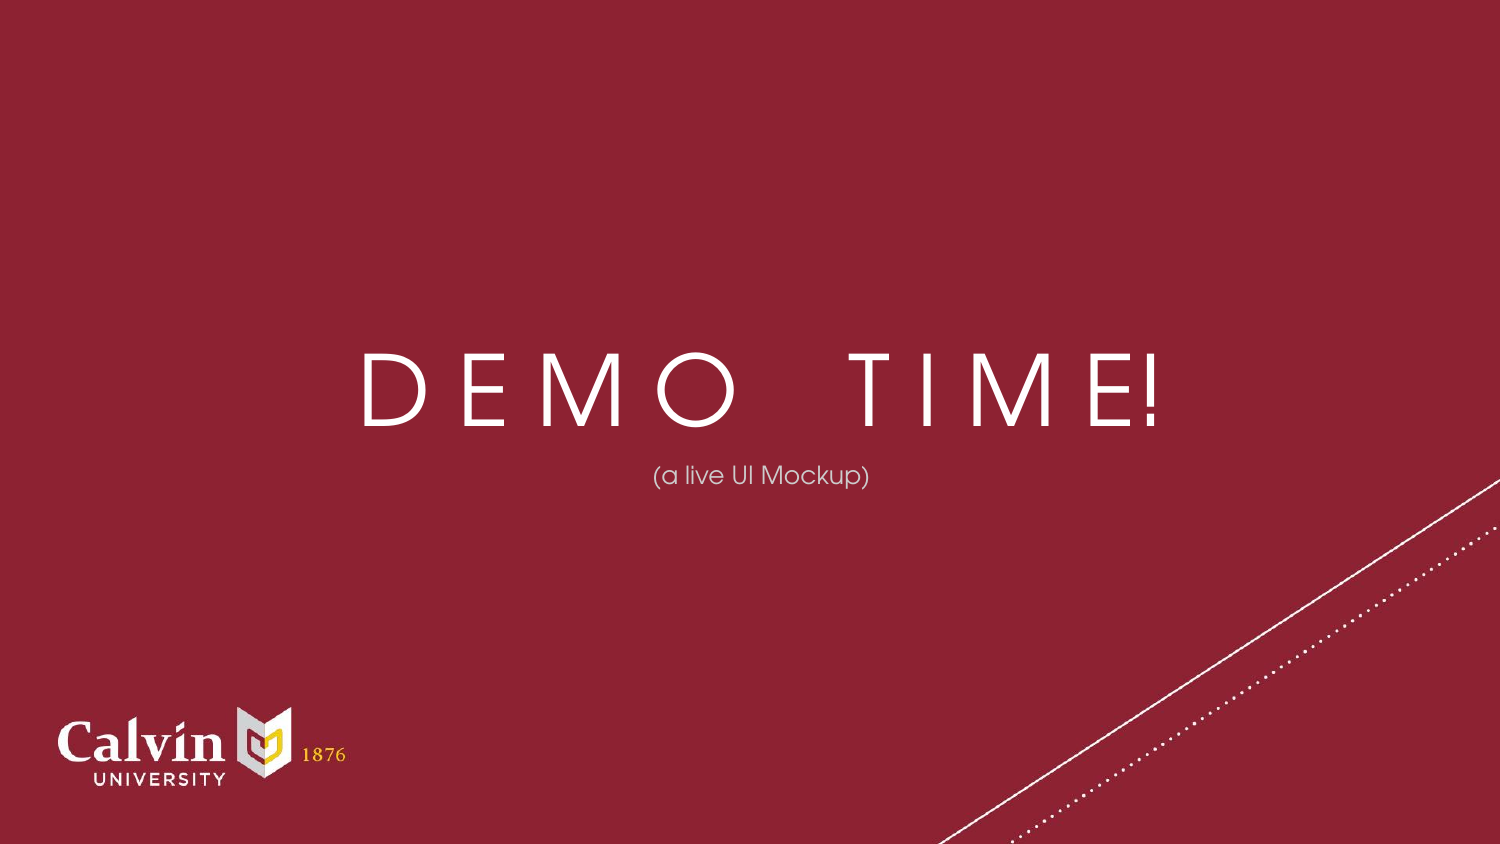

D E M O    T I M E!
(a live UI Mockup)